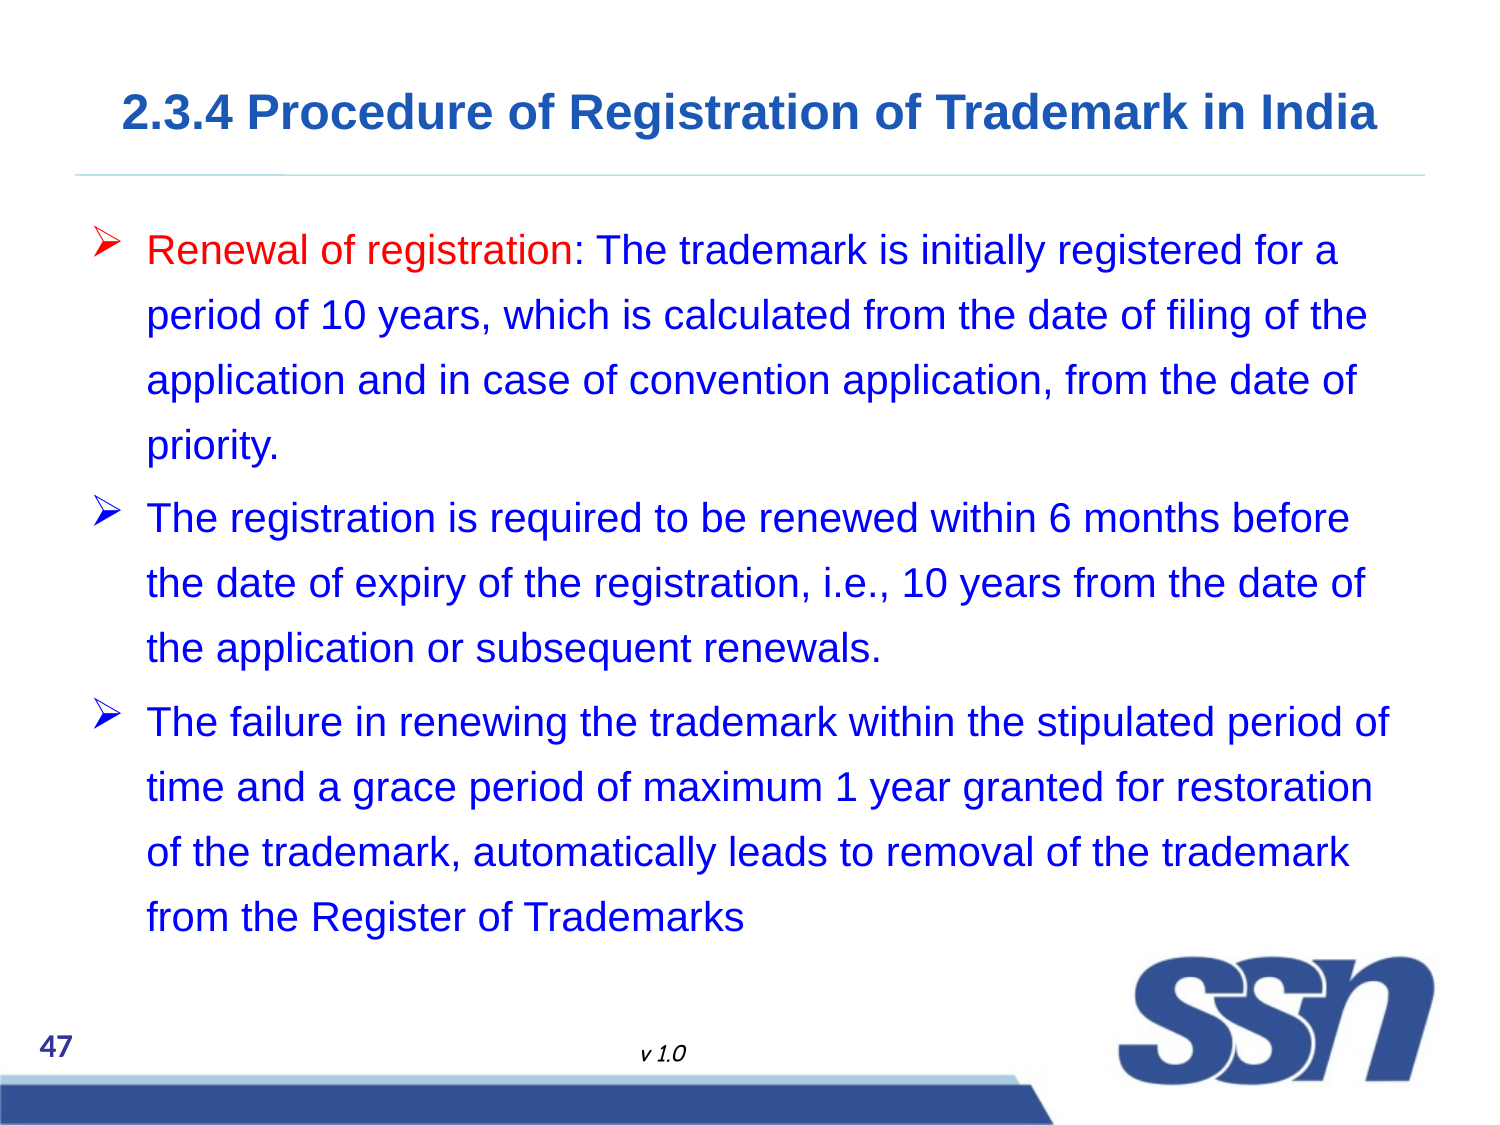

# 2.3.4 Procedure of Registration of Trademark in India
Renewal of registration: The trademark is initially registered for a period of 10 years, which is calculated from the date of filing of the application and in case of convention application, from the date of priority.
The registration is required to be renewed within 6 months before the date of expiry of the registration, i.e., 10 years from the date of the application or subsequent renewals.
The failure in renewing the trademark within the stipulated period of time and a grace period of maximum 1 year granted for restoration of the trademark, automatically leads to removal of the trademark from the Register of Trademarks